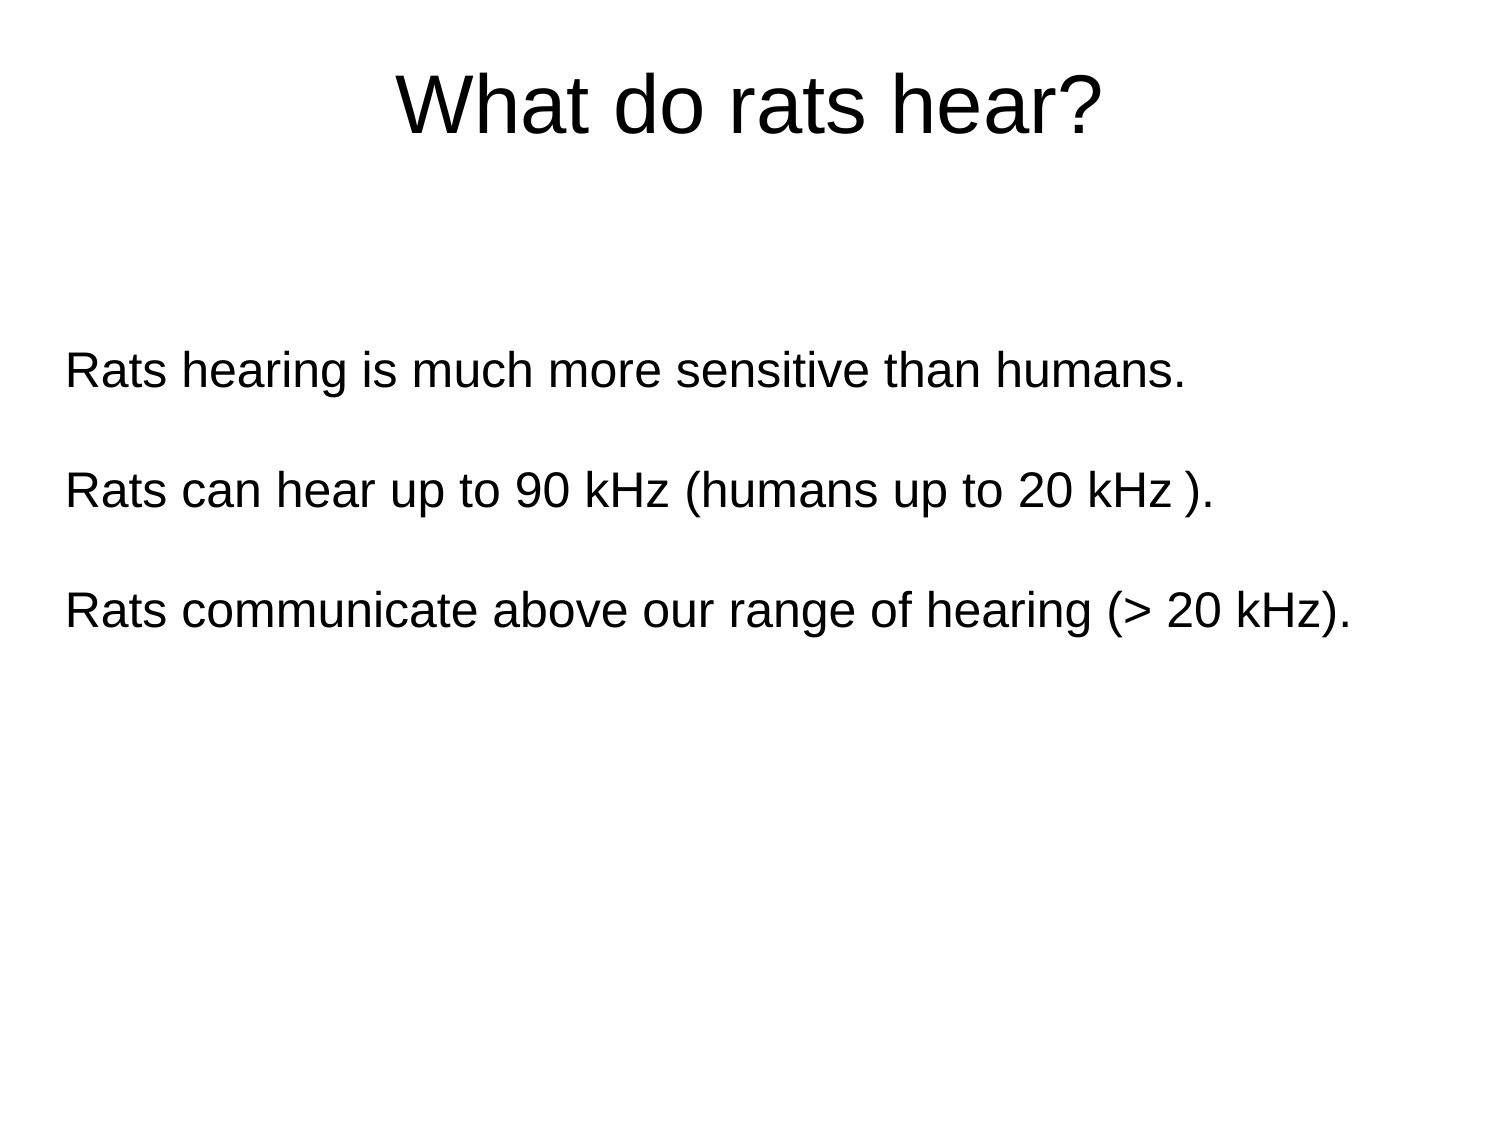

# What do rats hear?
Rats hearing is much more sensitive than humans.

Rats can hear up to 90 kHz (humans up to 20 kHz ).

Rats communicate above our range of hearing (> 20 kHz).